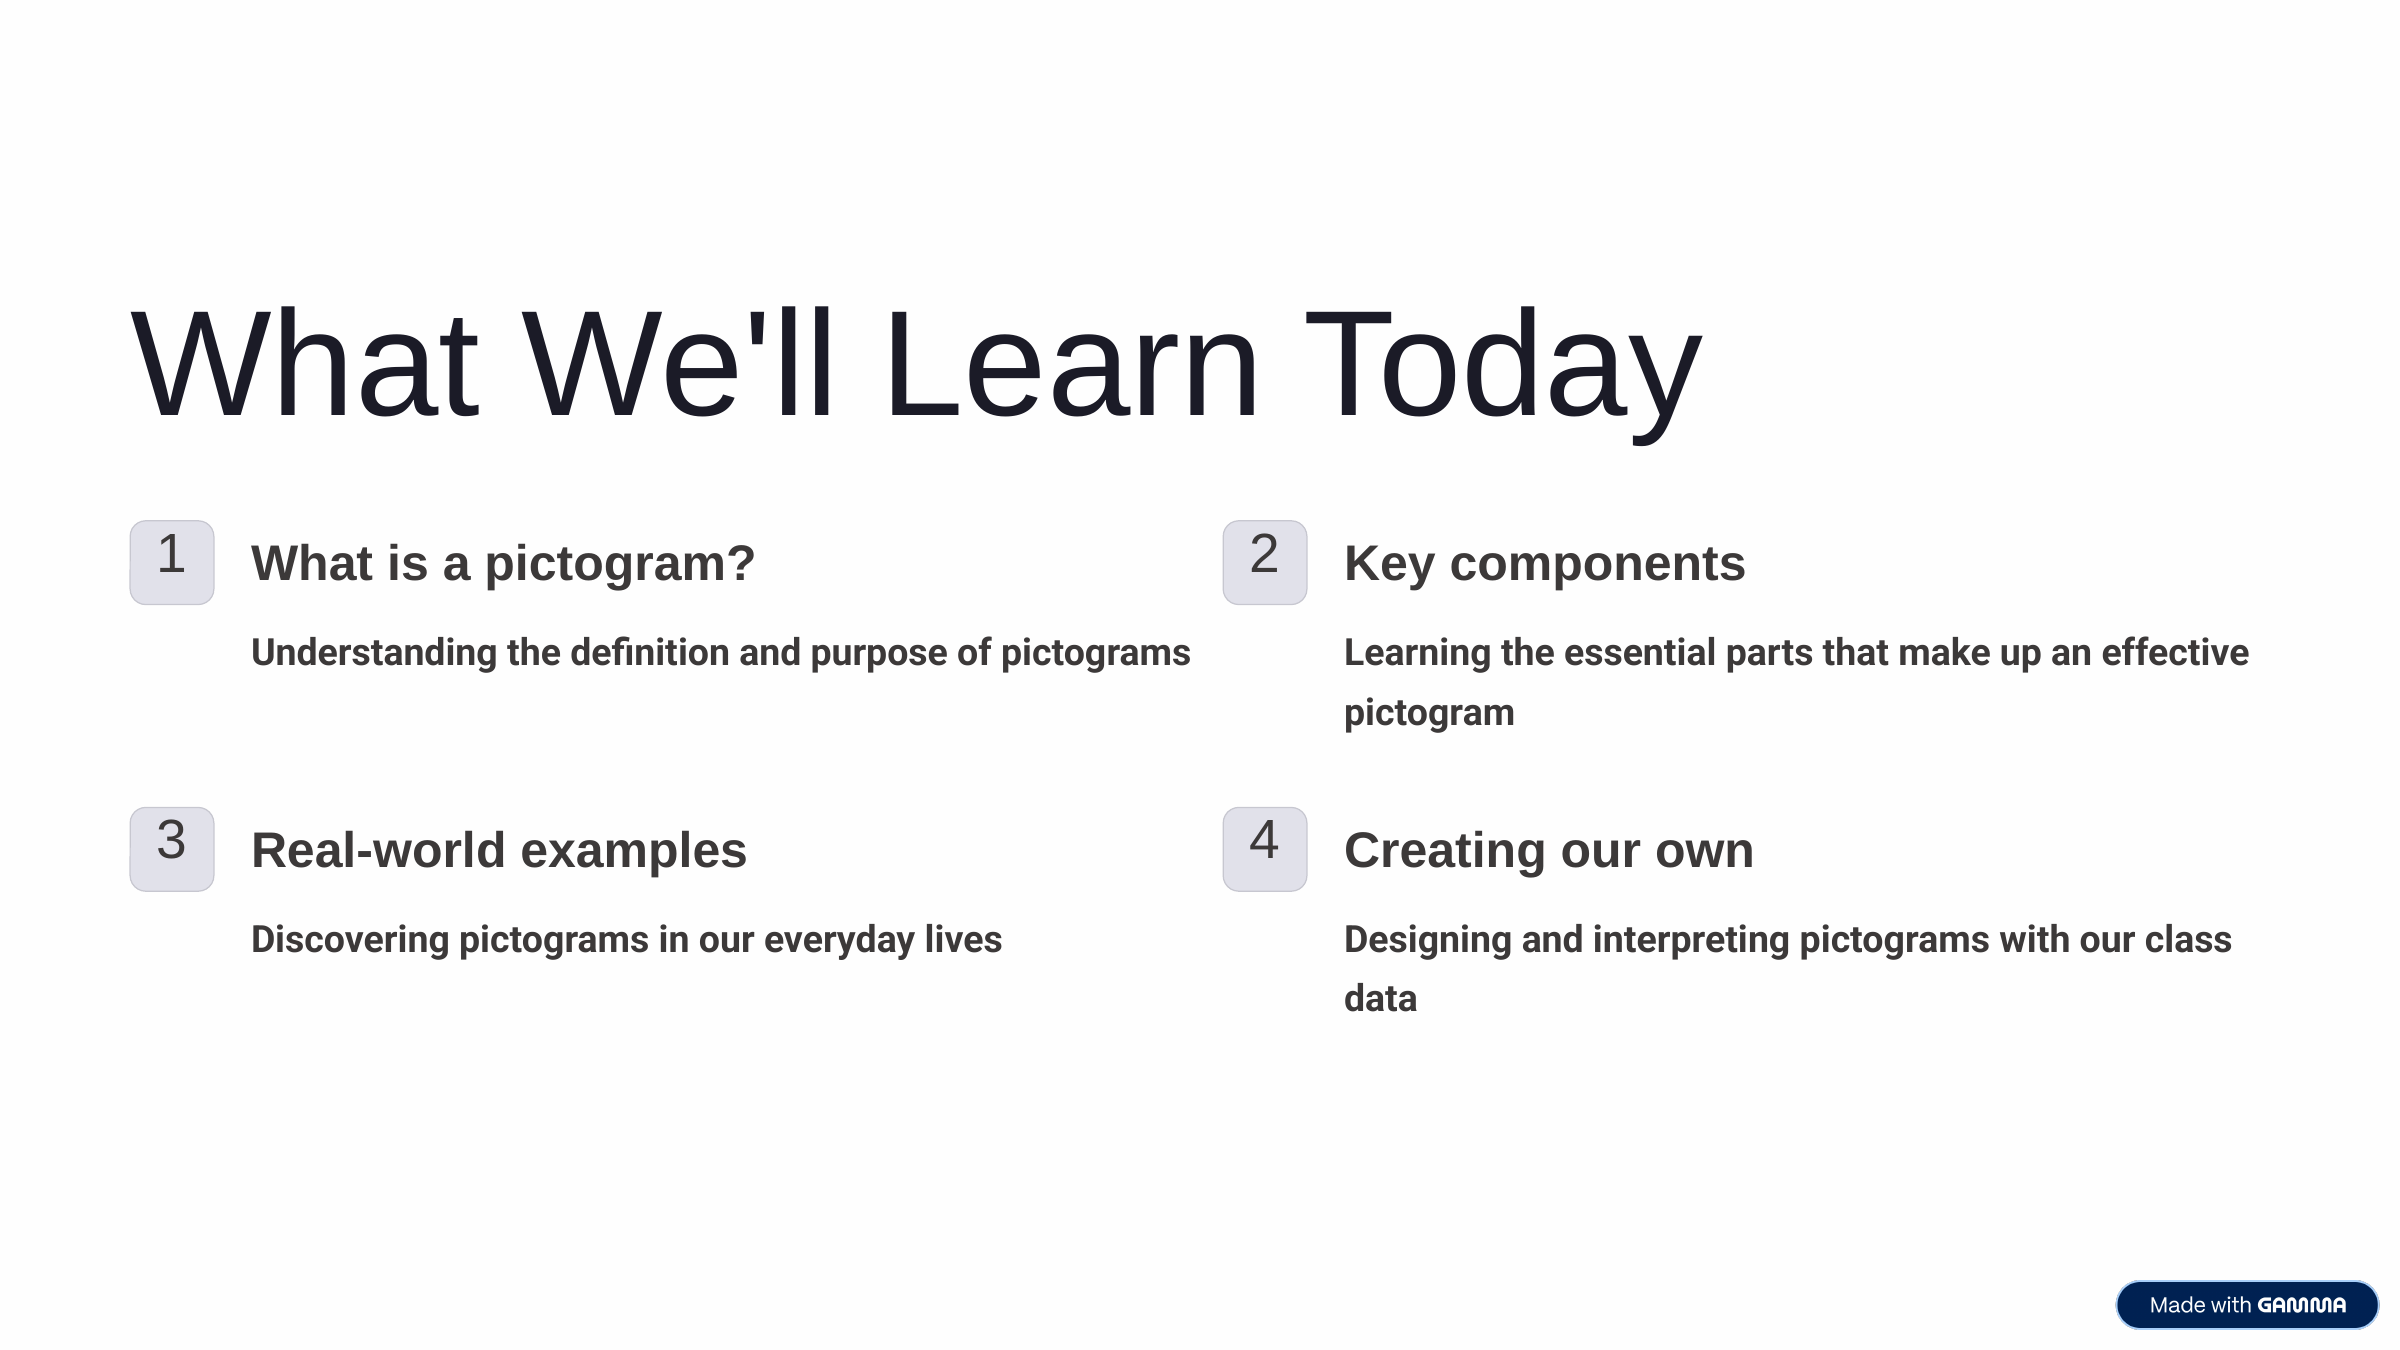

What We'll Learn Today

1
2
What is a pictogram?
Key components
Understanding the definition and purpose of pictograms
Learning the essential parts that make up an effective pictogram

3
4
Real-world examples
Creating our own
Discovering pictograms in our everyday lives
Designing and interpreting pictograms with our class data